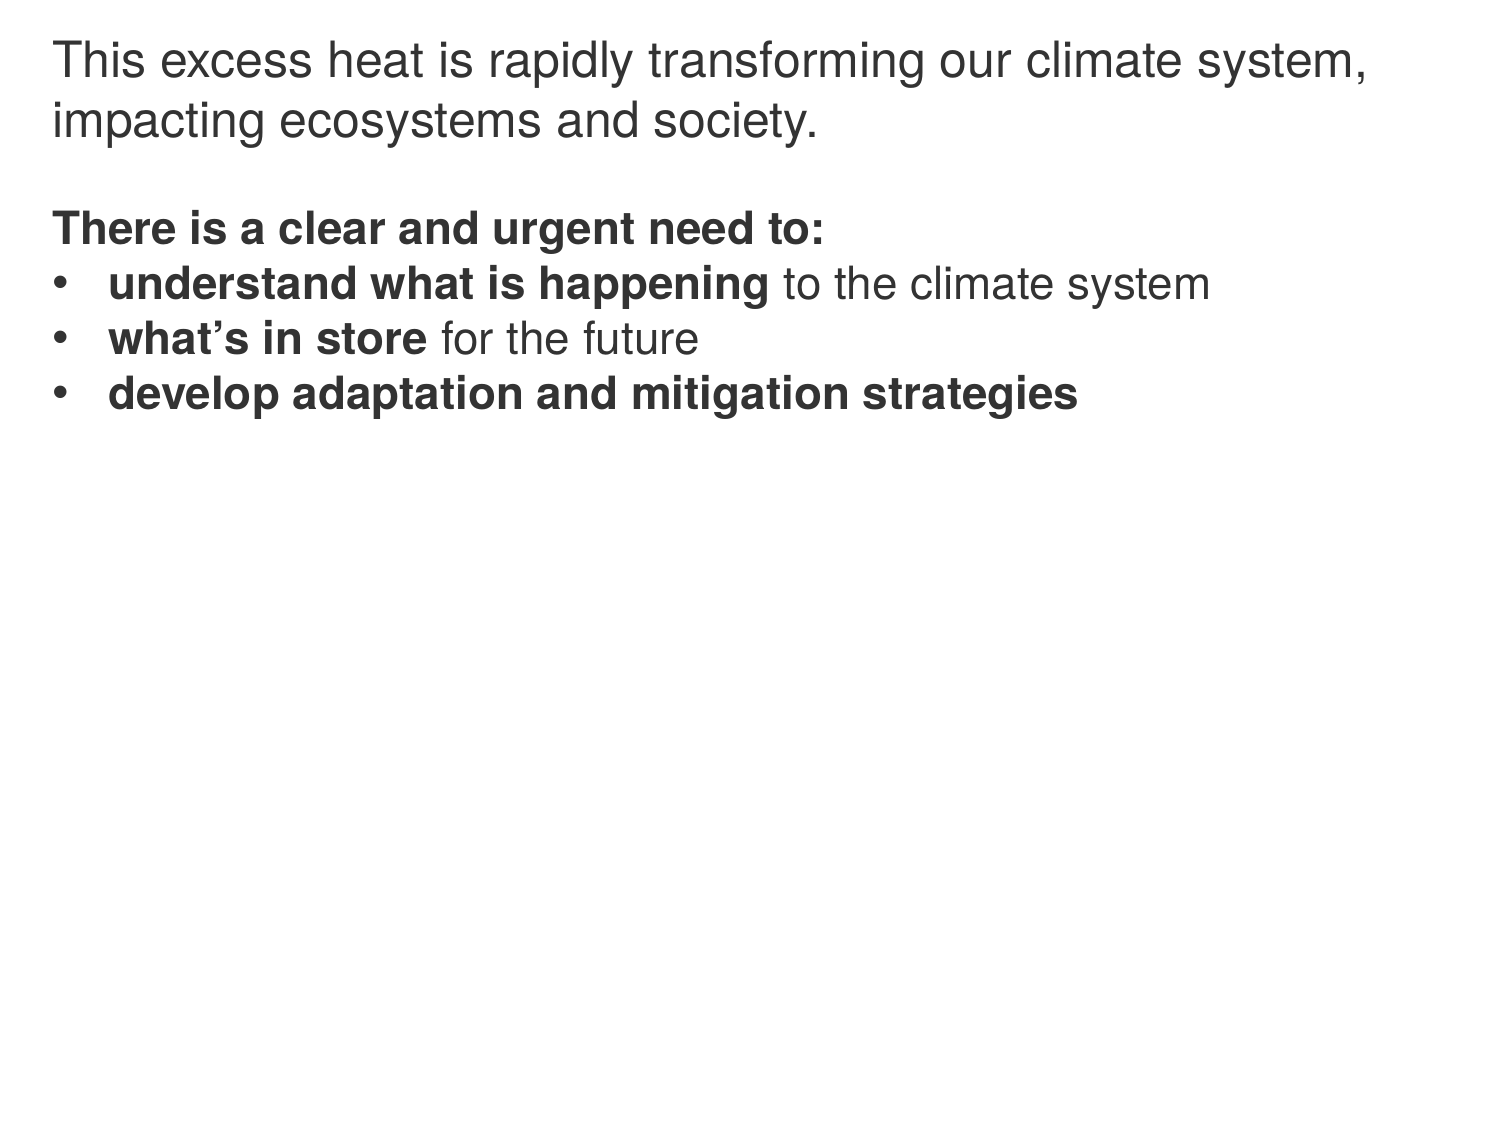

This excess heat is rapidly transforming our climate system, impacting ecosystems and society.
There is a clear and urgent need to:
understand what is happening to the climate system
what’s in store for the future
develop adaptation and mitigation strategies